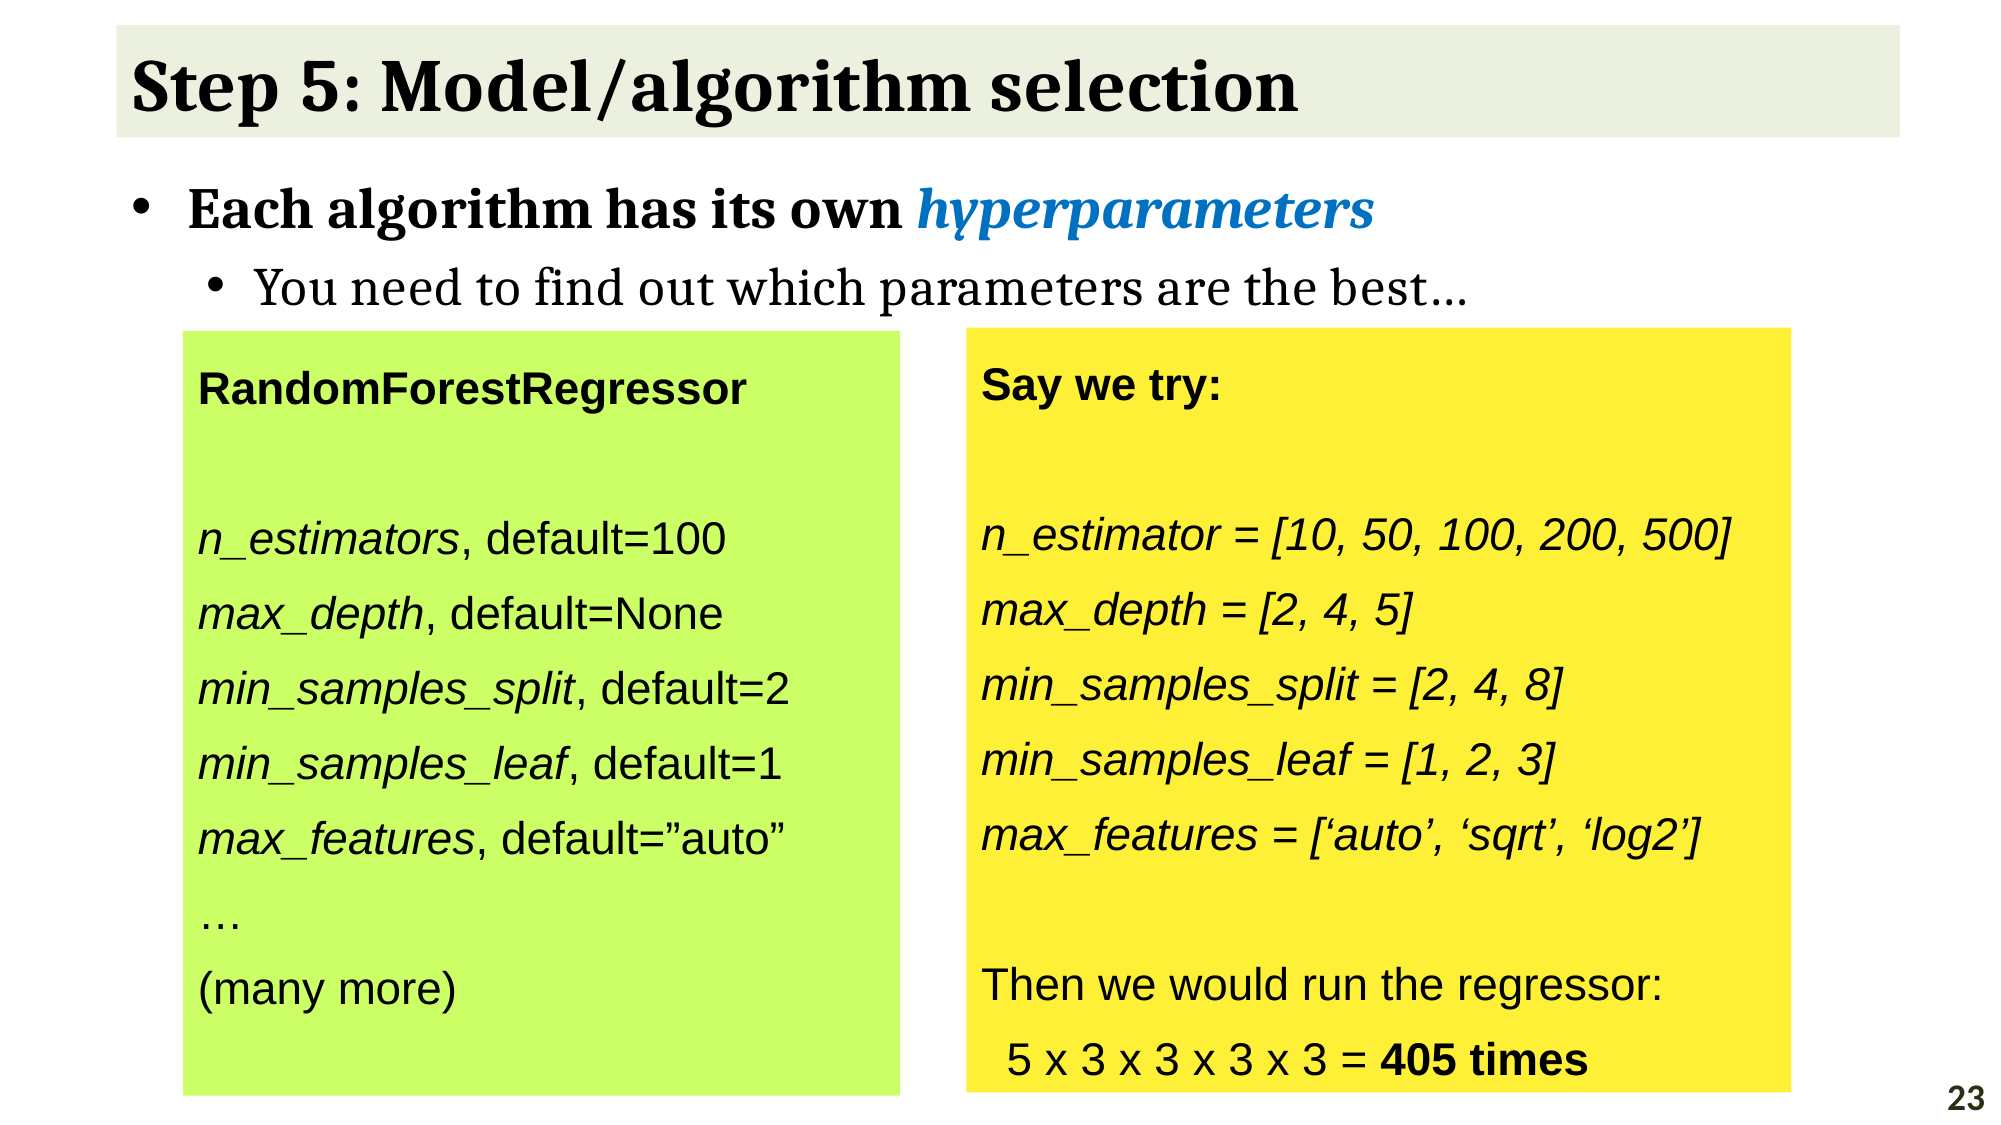

# Step 5: Model/algorithm selection
Each algorithm has its own hyperparameters
You need to find out which parameters are the best…

Say we try:

n_estimator = [10, 50, 100, 200, 500]
max_depth = [2, 4, 5]
min_samples_split = [2, 4, 8]
min_samples_leaf = [1, 2, 3]
max_features = [‘auto’, ‘sqrt’, ‘log2’]

Then we would run the regressor:
  5 x 3 x 3 x 3 x 3 = 405 times
RandomForestRegressor

n_estimators, default=100
max_depth, default=None
min_samples_split, default=2
min_samples_leaf, default=1
max_features, default=”auto”
…
(many more)

23